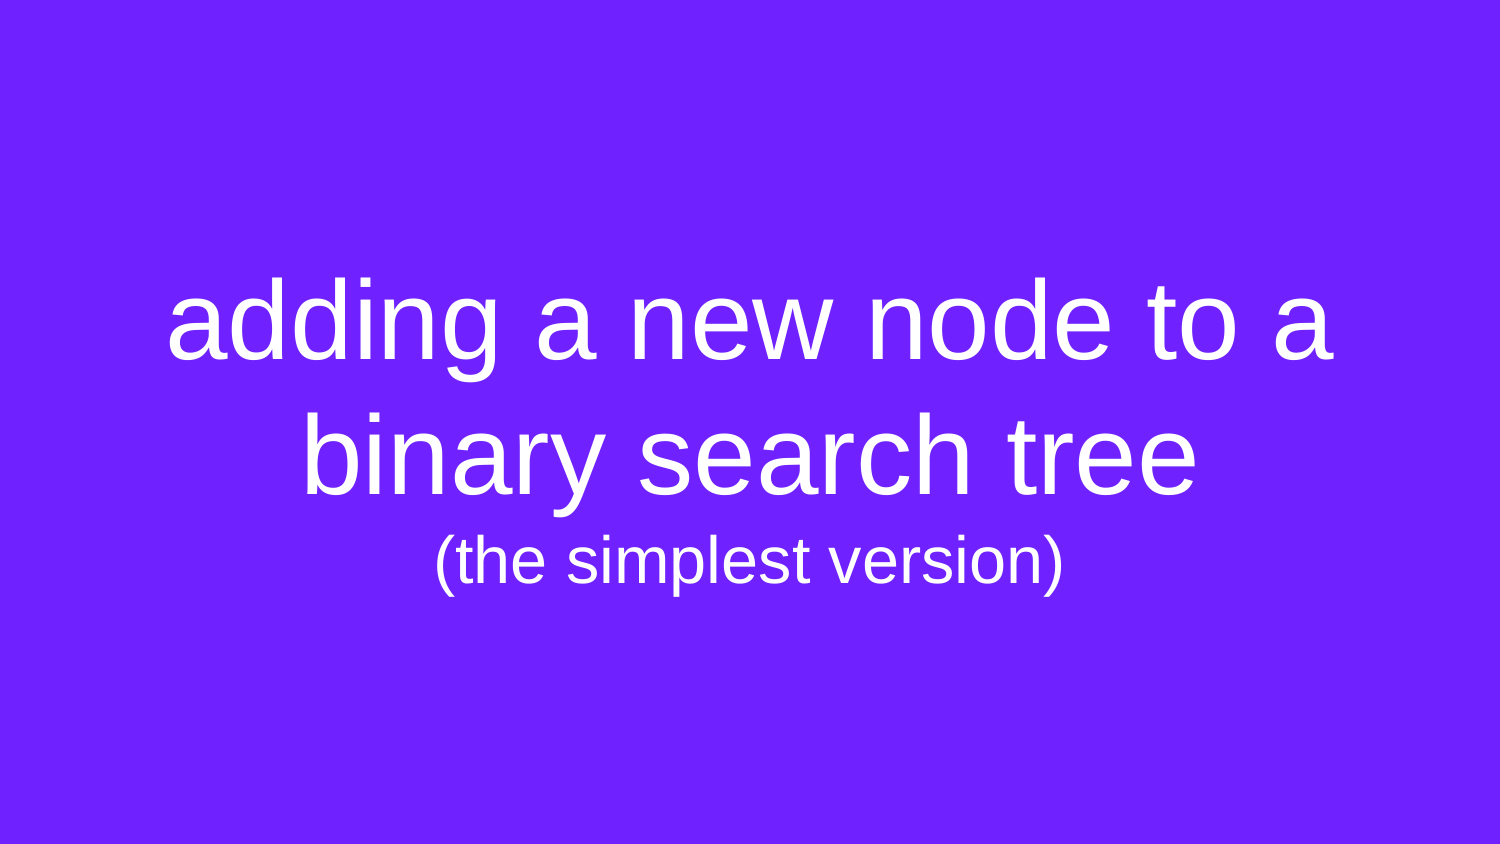

# adding a new node to a binary search tree (the simplest version)